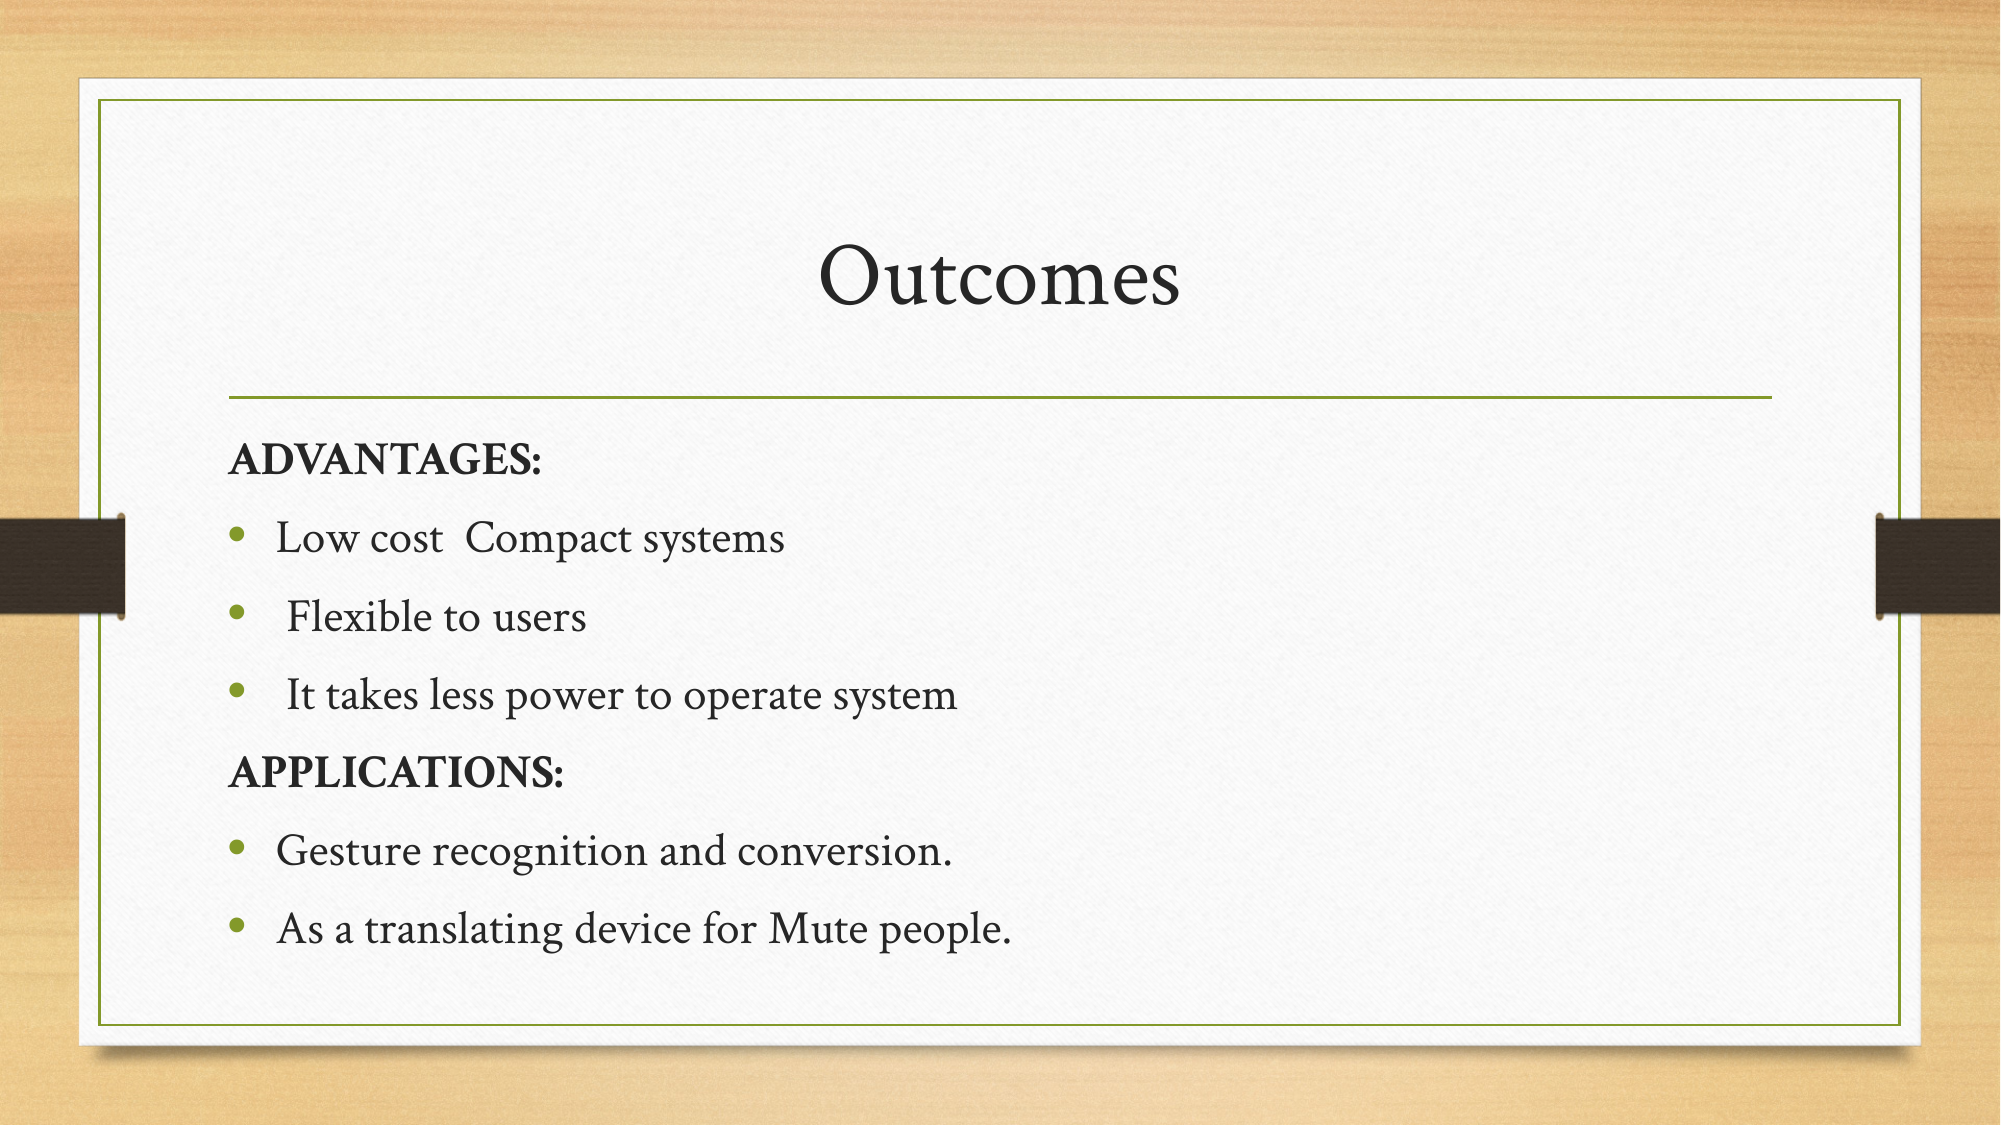

# Outcomes
ADVANTAGES:
Low cost  Compact systems
 Flexible to users
 It takes less power to operate system
APPLICATIONS:
Gesture recognition and conversion.
As a translating device for Mute people.